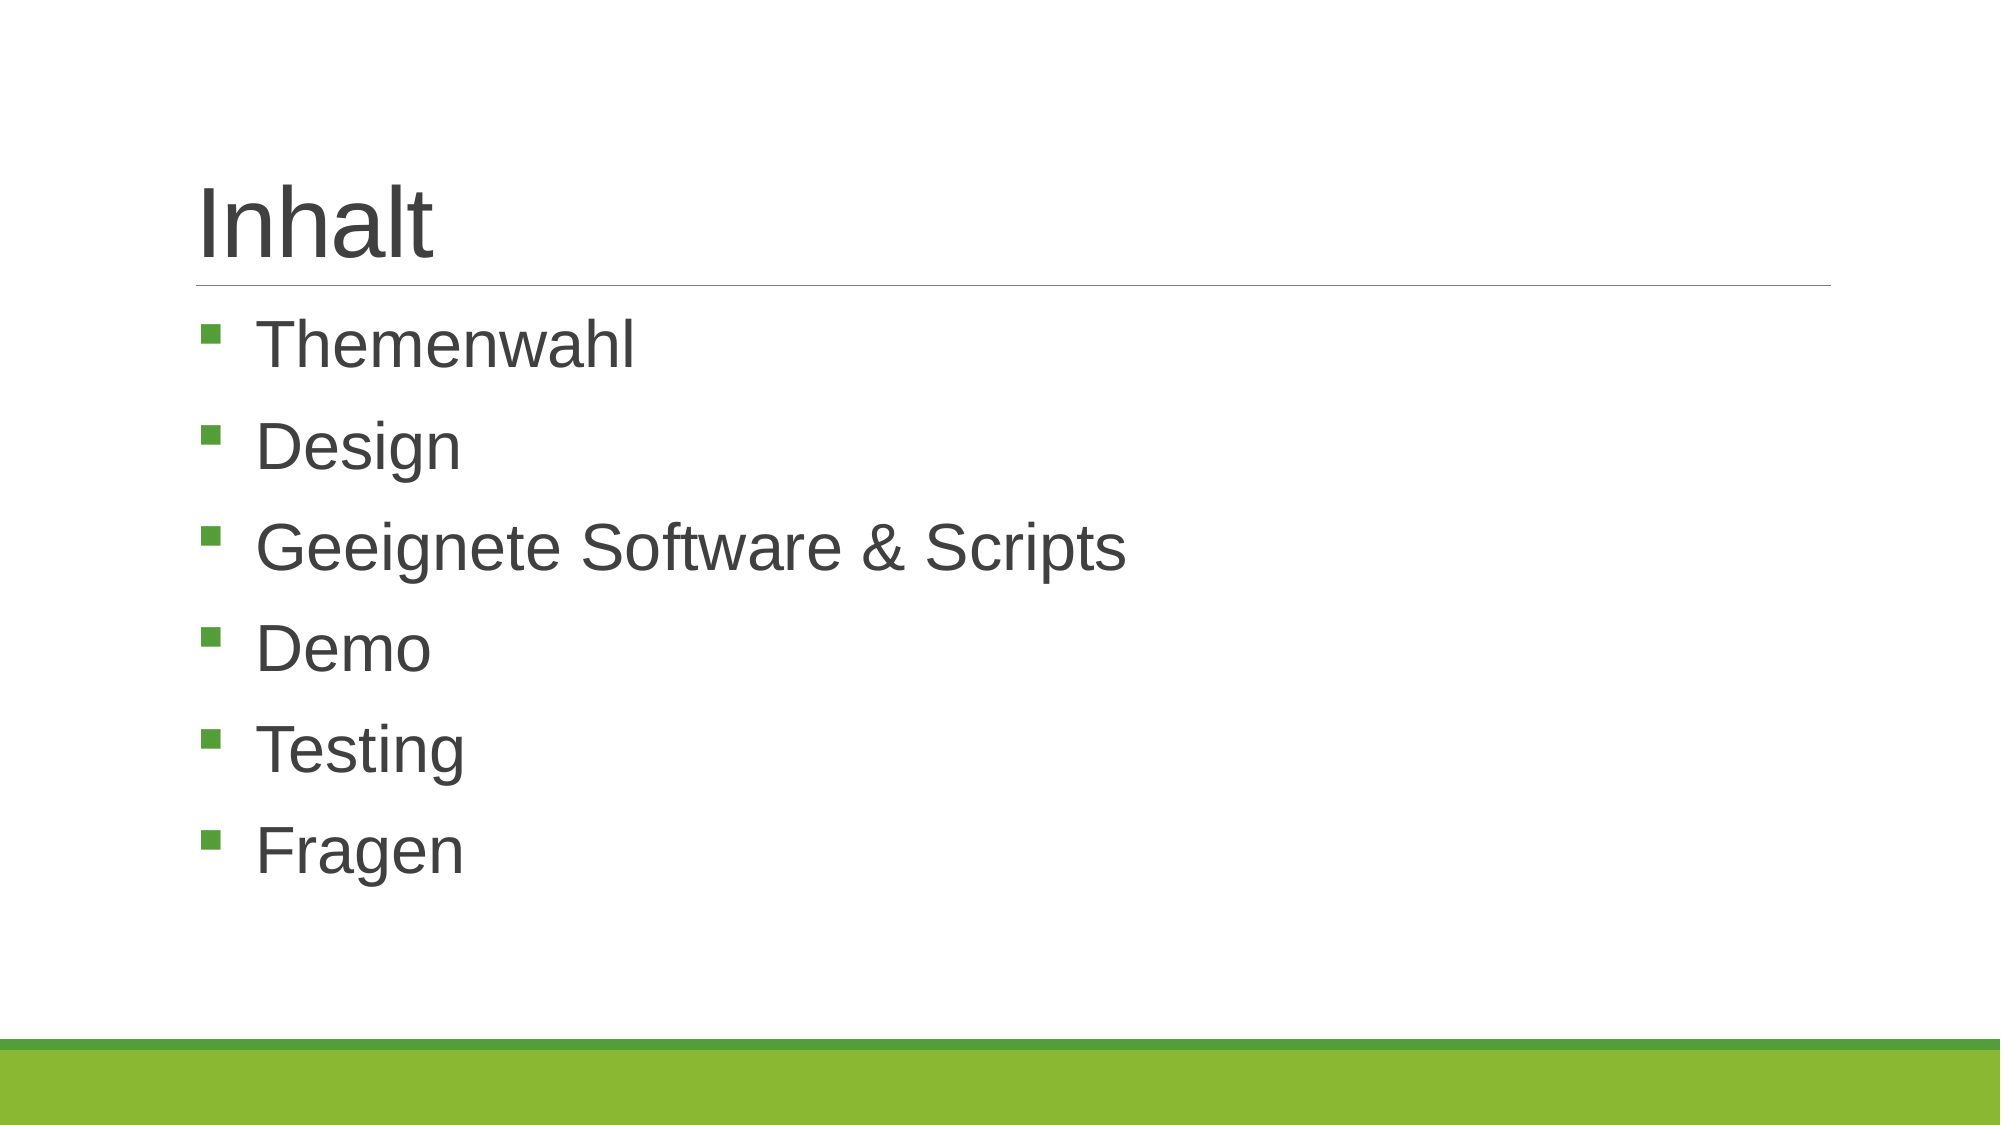

# Inhalt
Themenwahl
Design
Geeignete Software & Scripts
Demo
Testing
Fragen